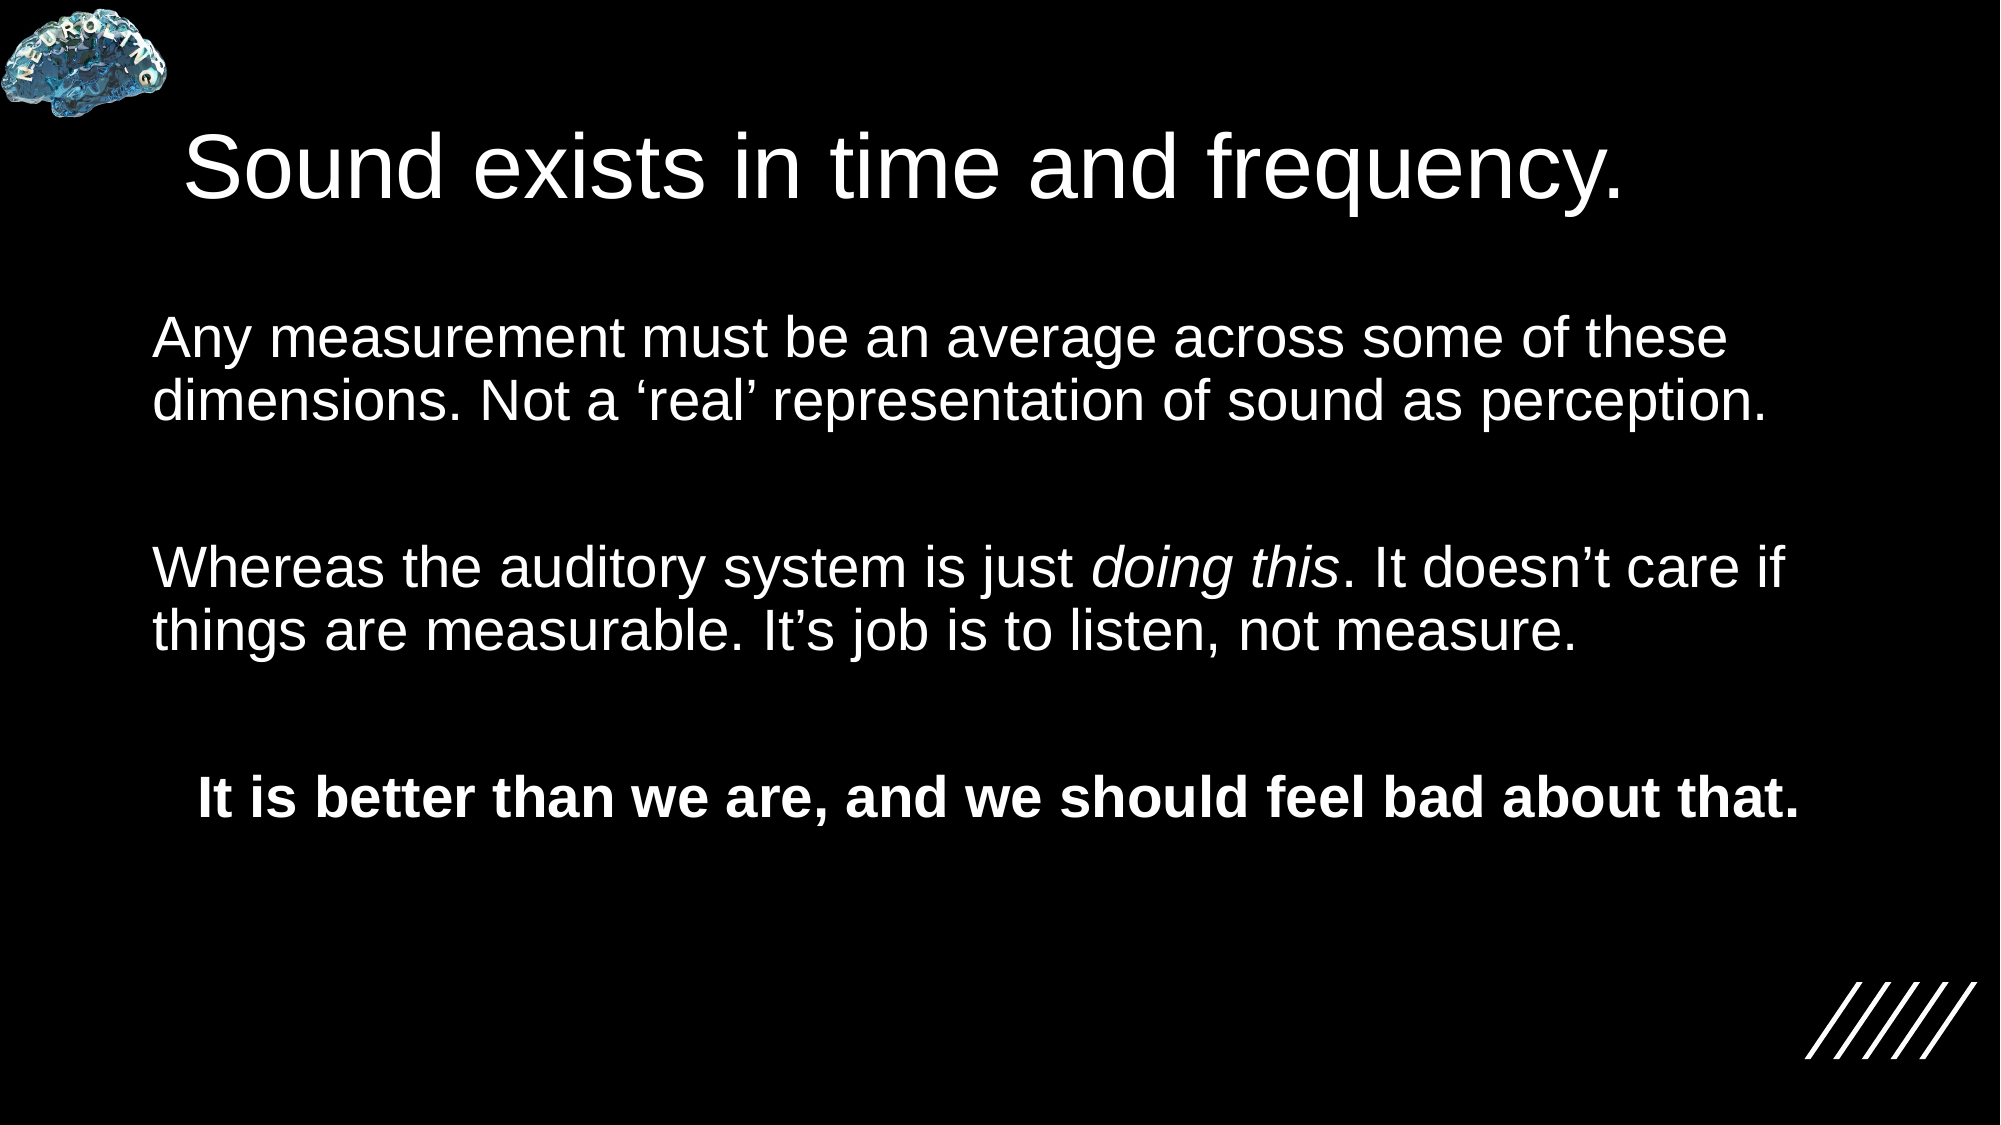

# Sound exists in time and frequency.
Any measurement must be an average across some of these dimensions. Not a ‘real’ representation of sound as perception.

Whereas the auditory system is just doing this. It doesn’t care if things are measurable. It’s job is to listen, not measure.

It is better than we are, and we should feel bad about that.